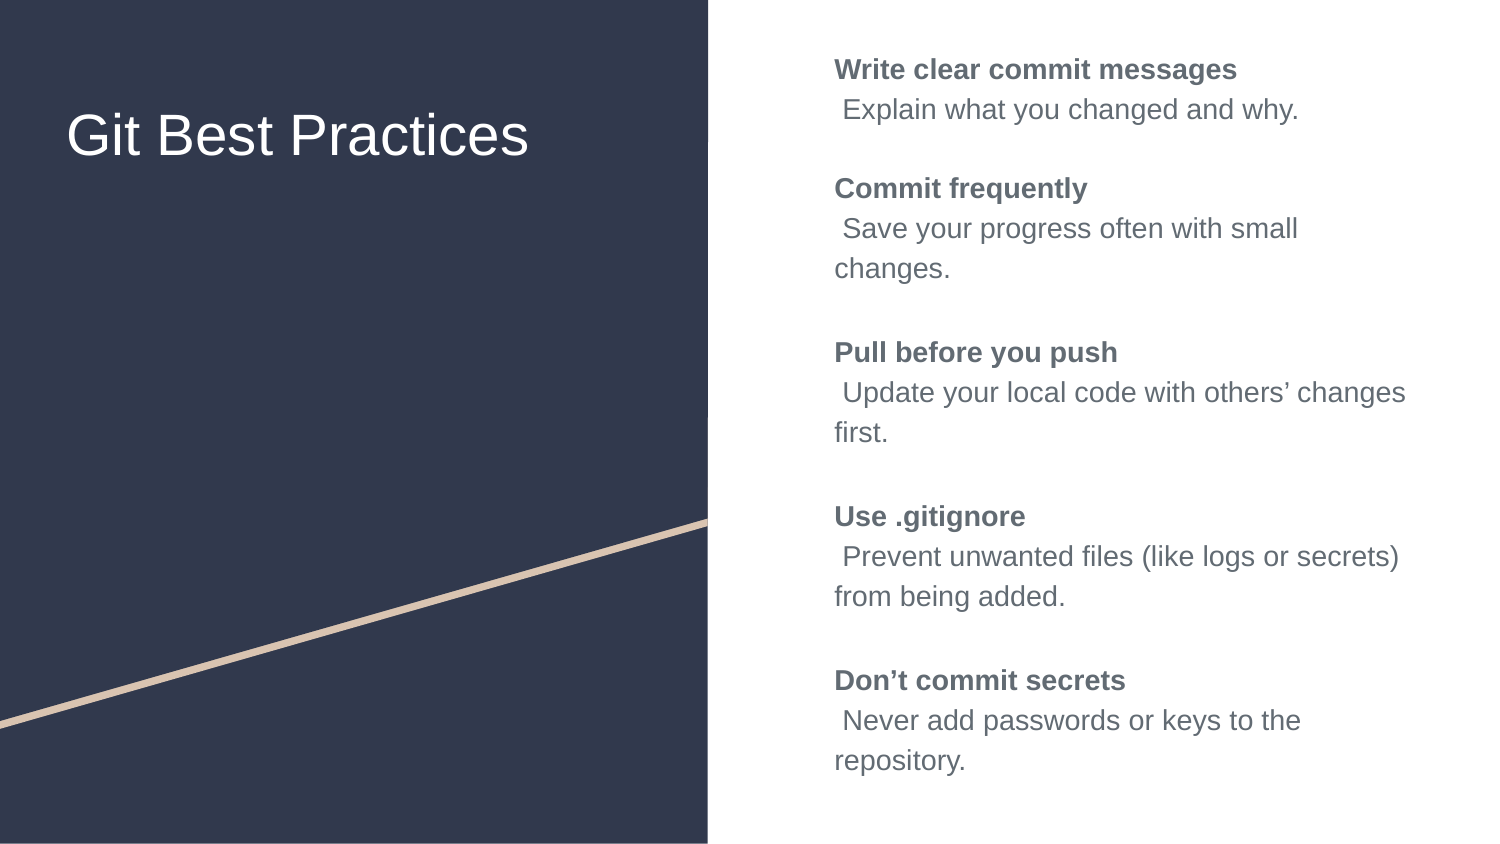

Write clear commit messages
 Explain what you changed and why.
Commit frequently
 Save your progress often with small changes.
Pull before you push
 Update your local code with others’ changes first.
Use .gitignore
 Prevent unwanted files (like logs or secrets) from being added.
Don’t commit secrets
 Never add passwords or keys to the repository.

# Git Best Practices